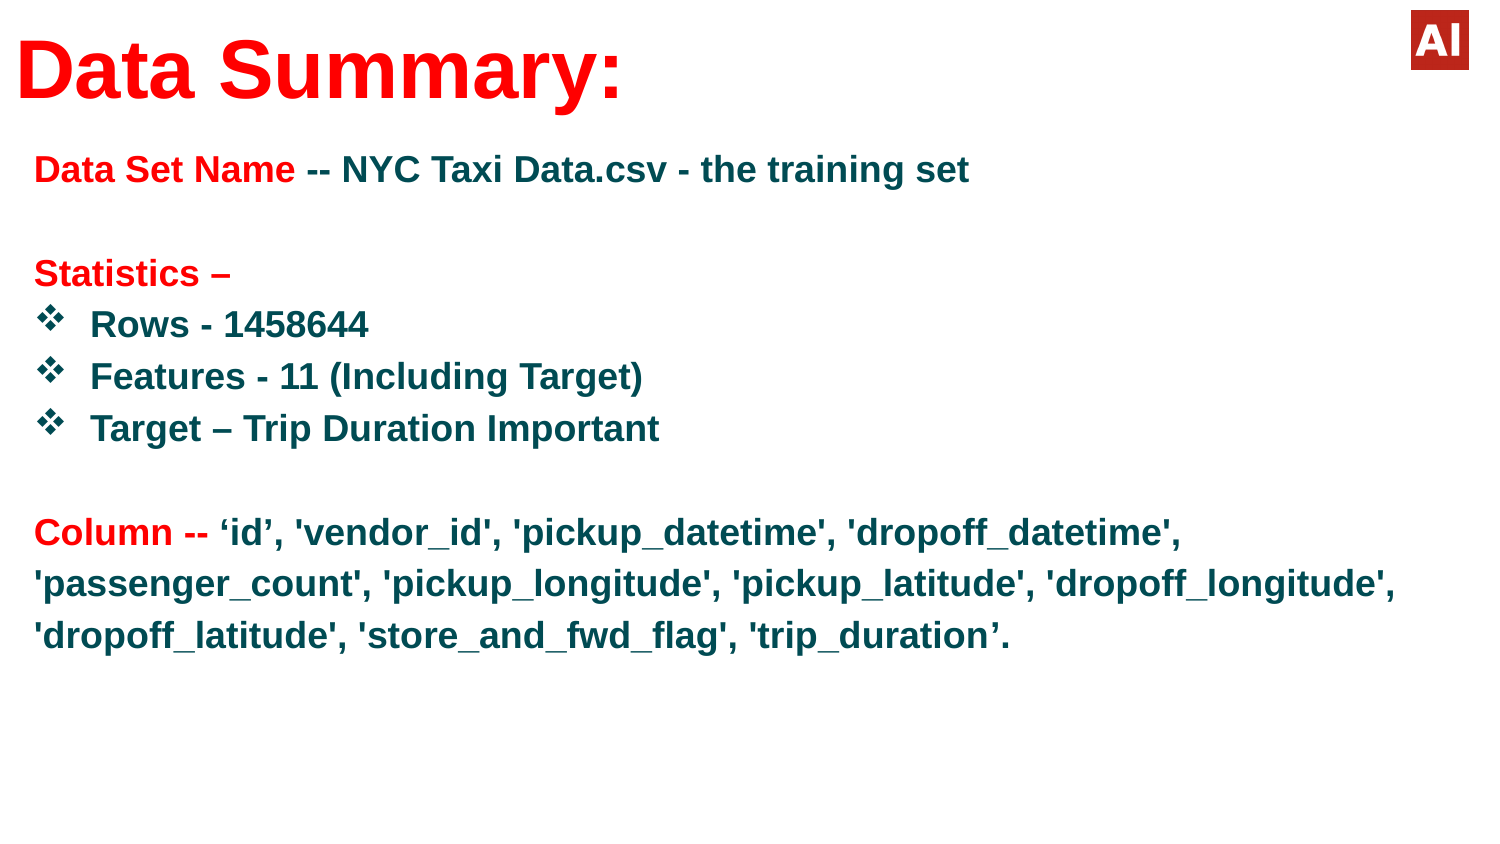

# Data Summary:
Data Set Name -- NYC Taxi Data.csv - the training set

Statistics –
Rows - 1458644
Features - 11 (Including Target)
Target – Trip Duration Important

Column -- ‘id’, 'vendor_id', 'pickup_datetime', 'dropoff_datetime',
'passenger_count', 'pickup_longitude', 'pickup_latitude', 'dropoff_longitude',
'dropoff_latitude', 'store_and_fwd_flag', 'trip_duration’.